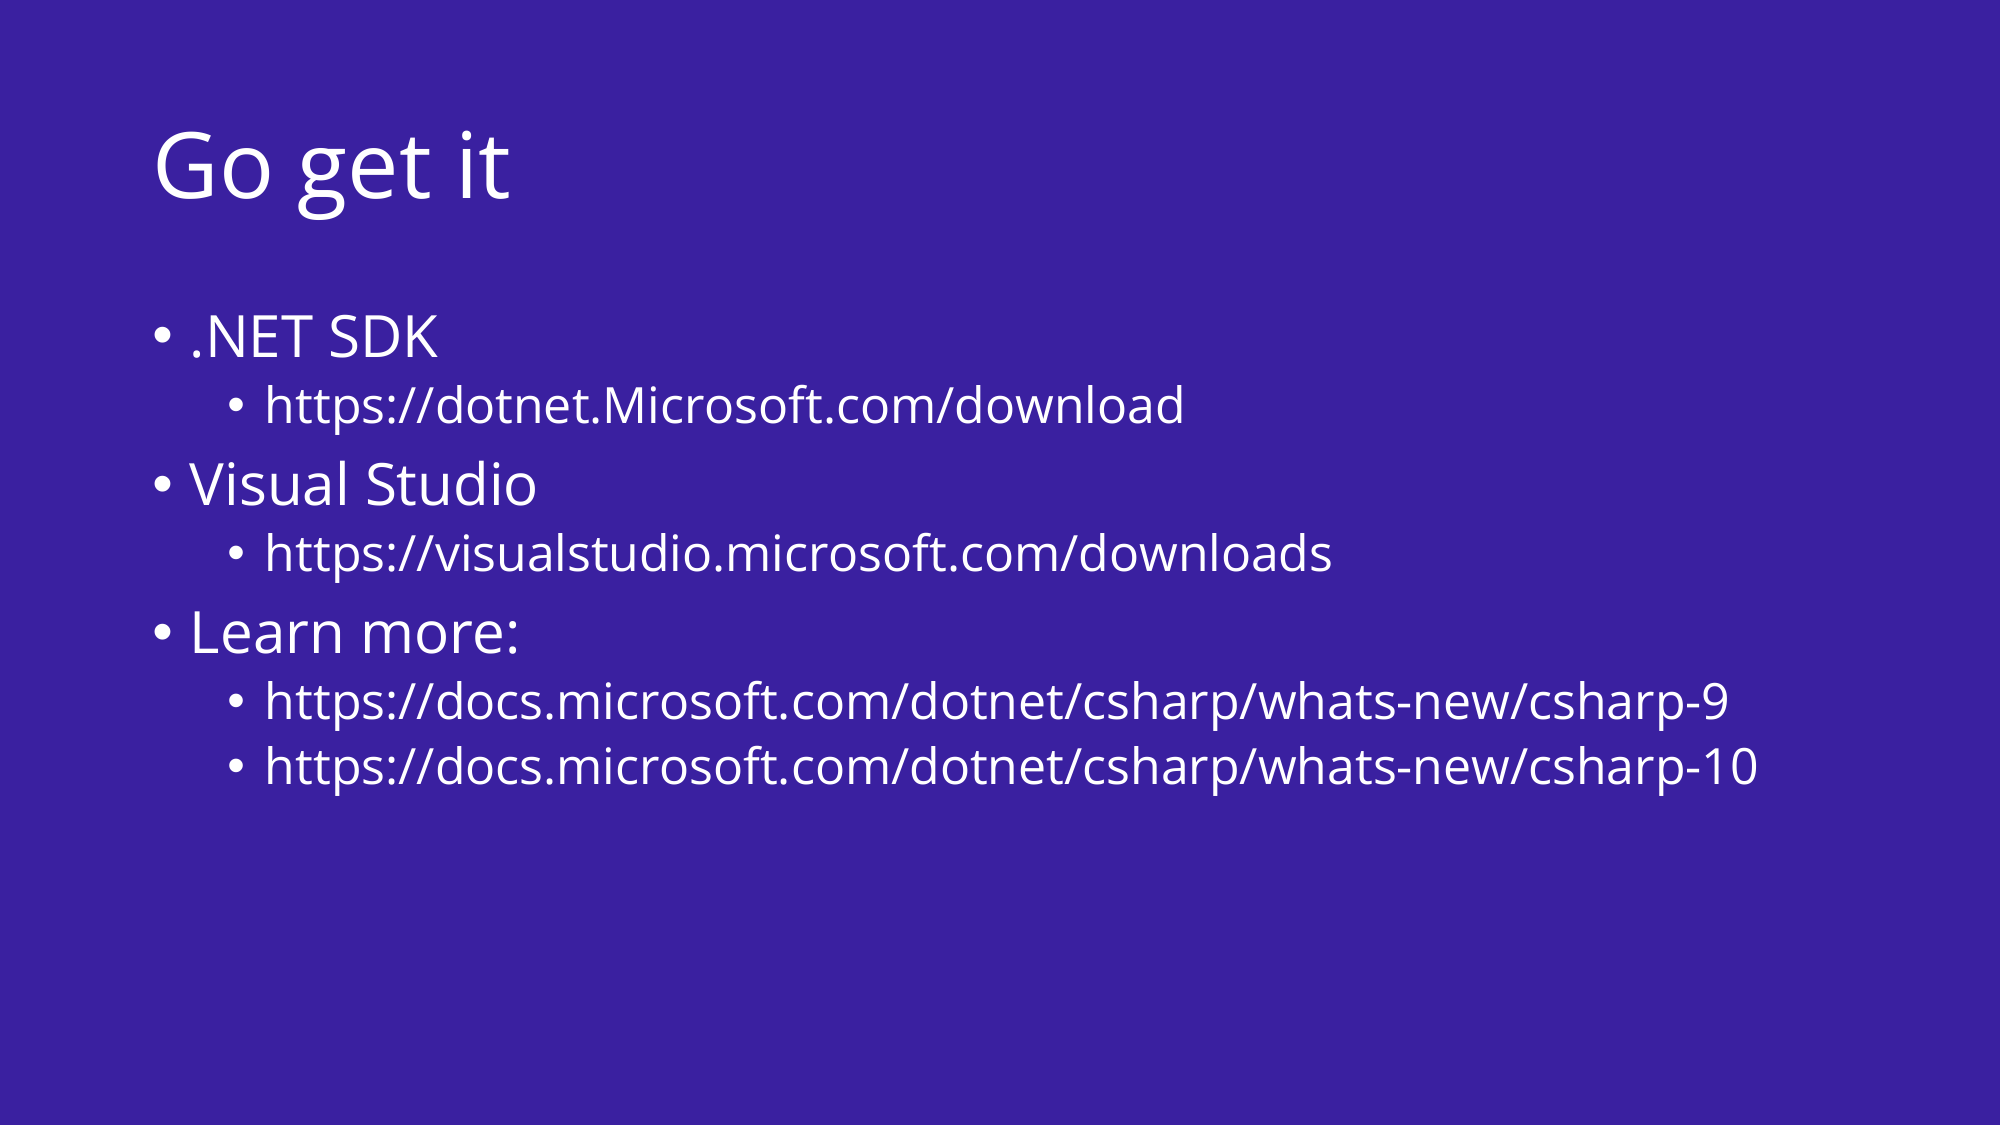

# Go get it
.NET SDK
https://dotnet.Microsoft.com/download
Visual Studio
https://visualstudio.microsoft.com/downloads
Learn more:
https://docs.microsoft.com/dotnet/csharp/whats-new/csharp-9
https://docs.microsoft.com/dotnet/csharp/whats-new/csharp-10